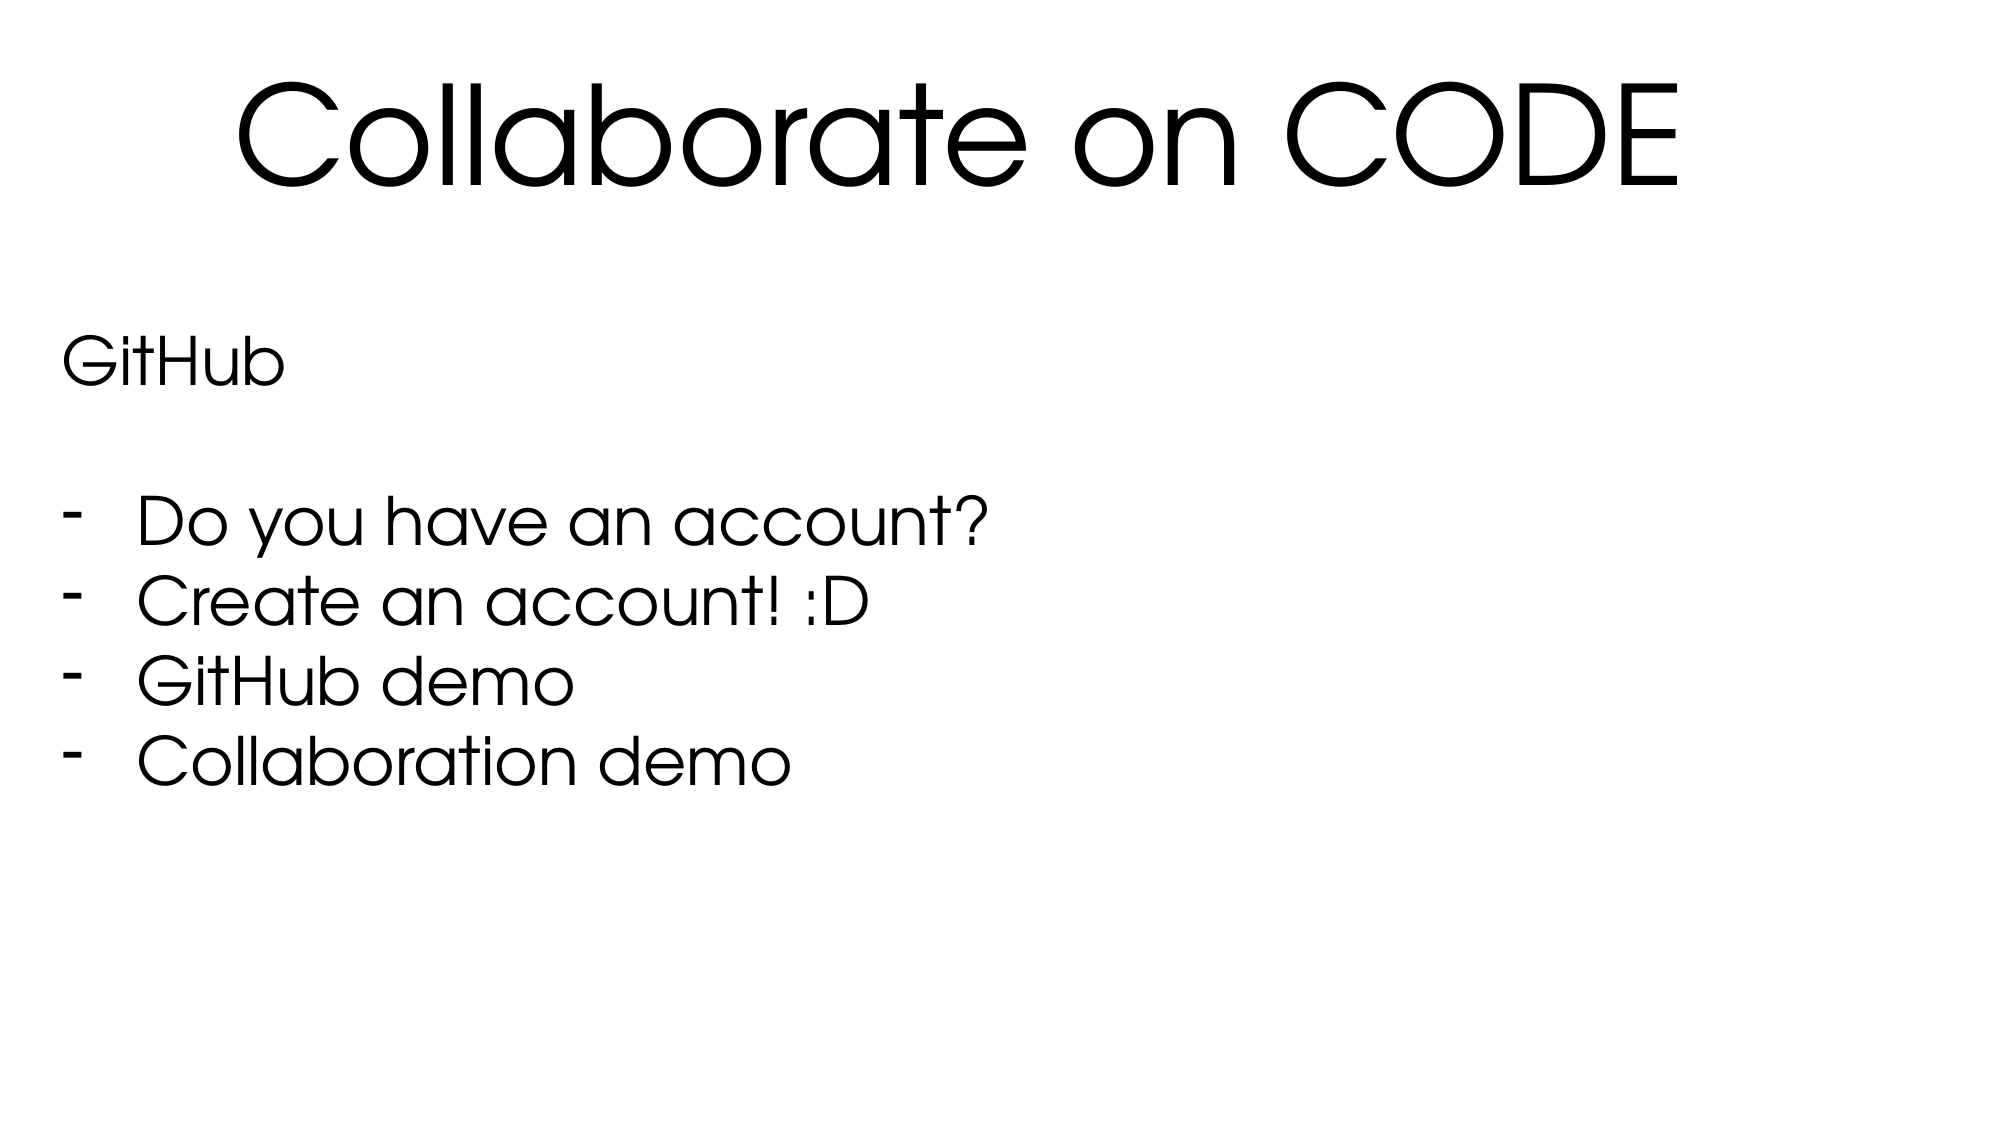

Collaborate on CODE
GitHub

Do you have an account?
Create an account! :D
GitHub demo
Collaboration demo